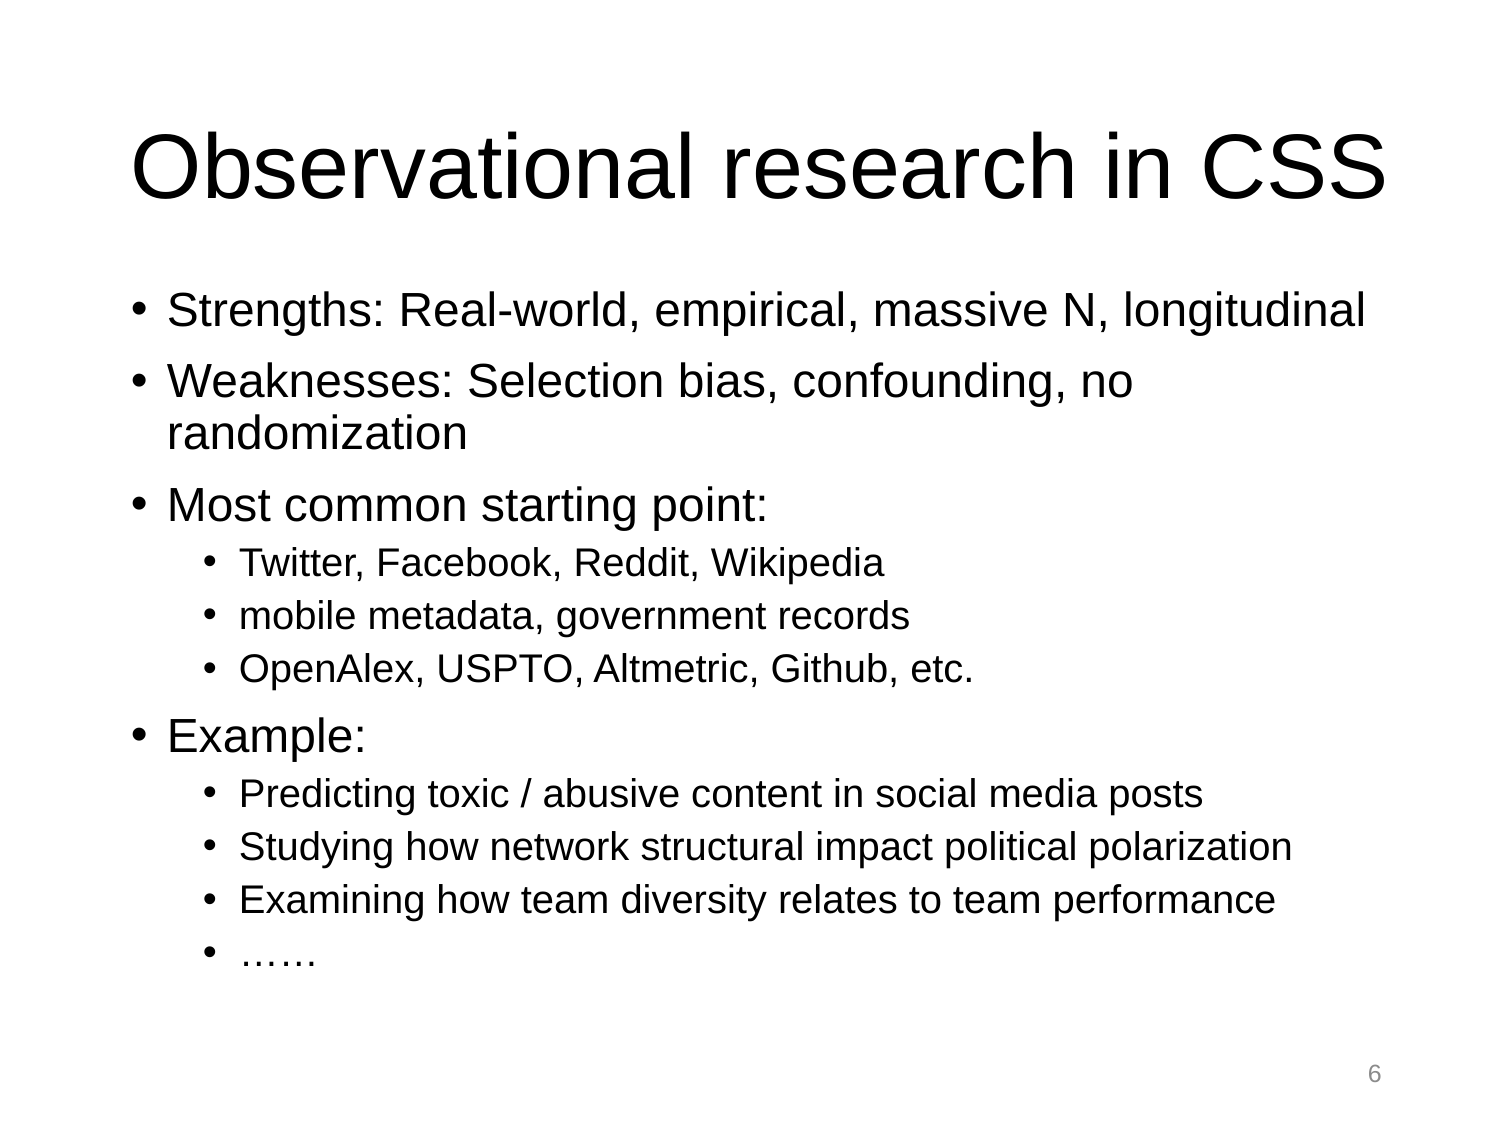

# Observational research in CSS
Strengths: Real-world, empirical, massive N, longitudinal
Weaknesses: Selection bias, confounding, no randomization
Most common starting point:
Twitter, Facebook, Reddit, Wikipedia
mobile metadata, government records
OpenAlex, USPTO, Altmetric, Github, etc.
Example:
Predicting toxic / abusive content in social media posts
Studying how network structural impact political polarization
Examining how team diversity relates to team performance
……
6